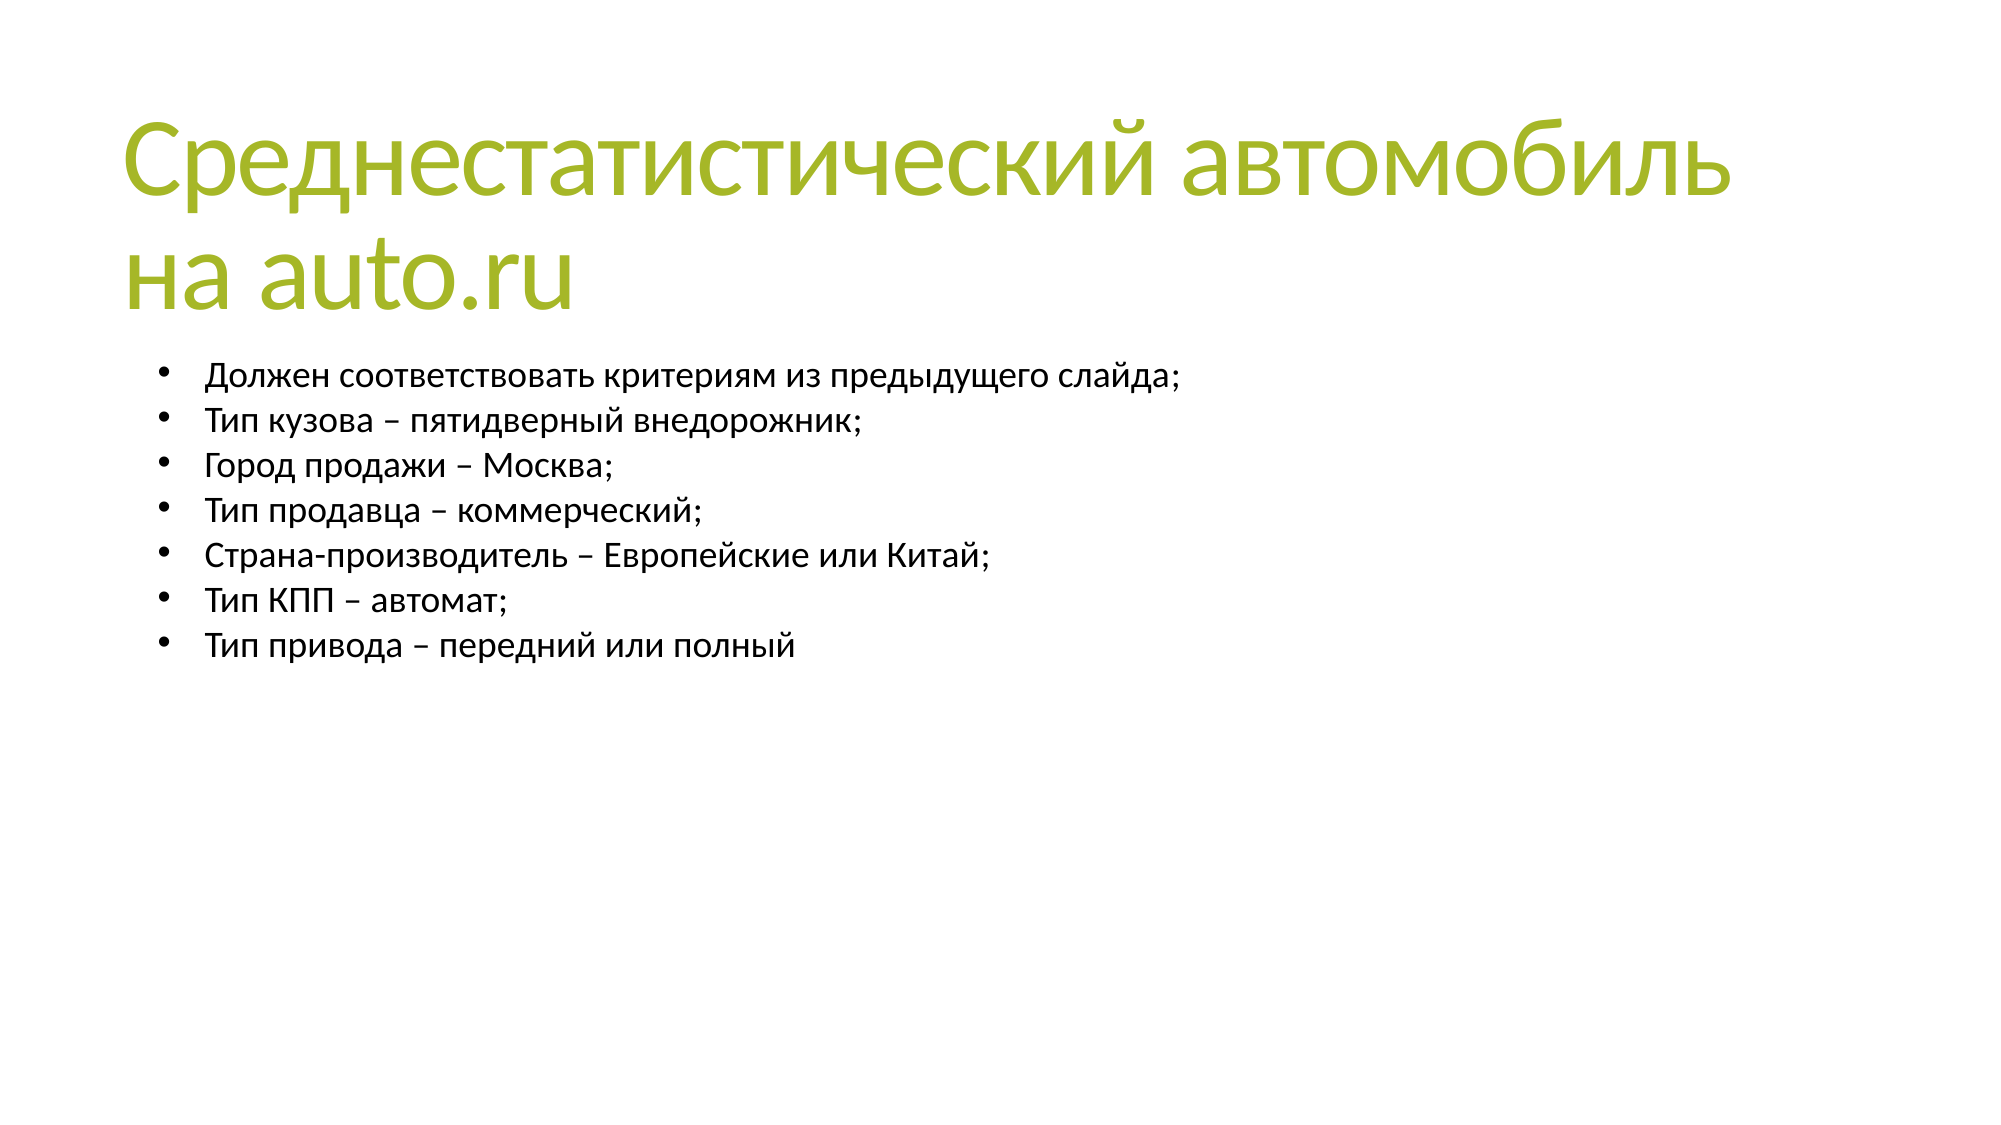

# Среднестатистический автомобиль на auto.ru
Должен соответствовать критериям из предыдущего слайда;
Тип кузова – пятидверный внедорожник;
Город продажи – Москва;
Тип продавца – коммерческий;
Страна-производитель – Европейские или Китай;
Тип КПП – автомат;
Тип привода – передний или полный